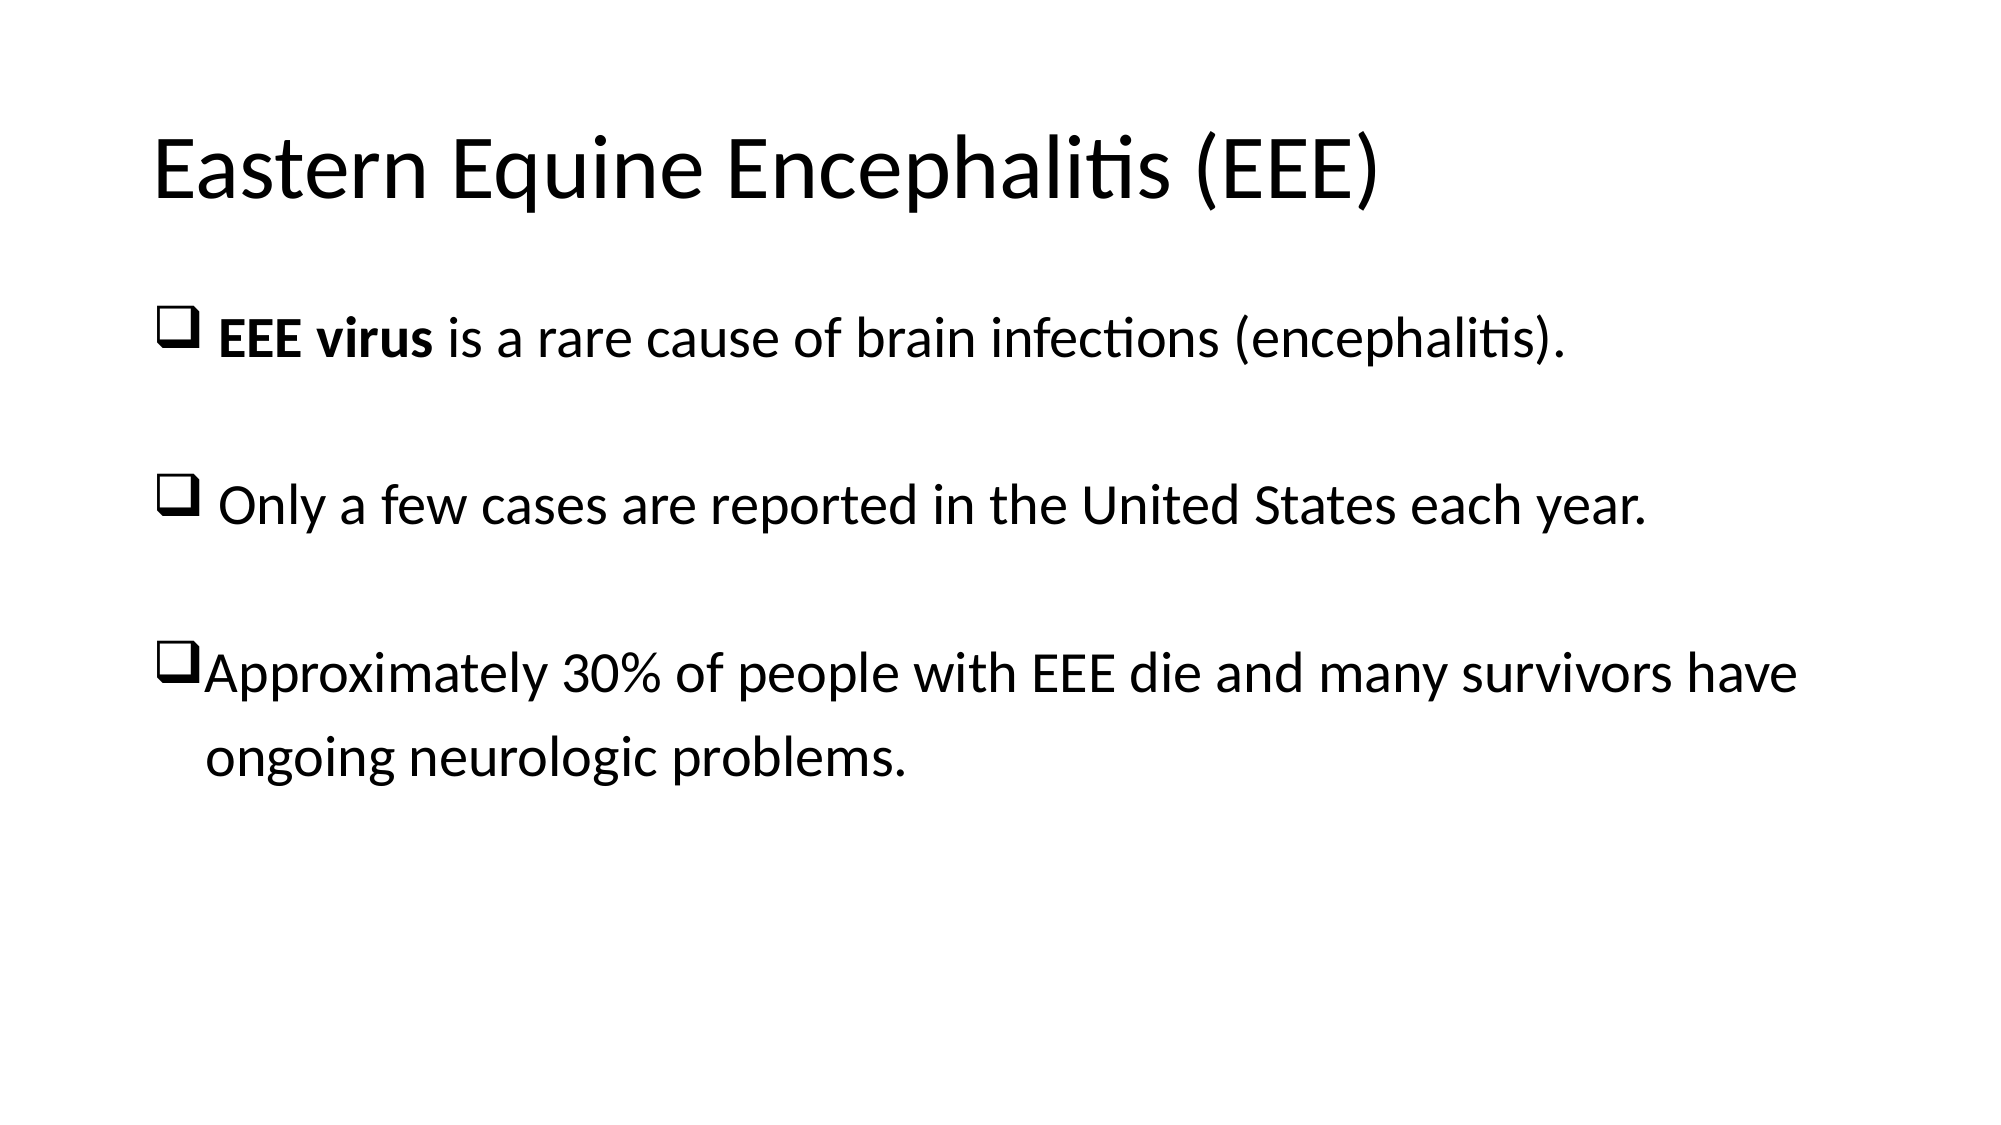

# Eastern Equine Encephalitis (EEE)
 EEE virus is a rare cause of brain infections (encephalitis).

 Only a few cases are reported in the United States each year.

Approximately 30% of people with EEE die and many survivors have
    ongoing neurologic problems.